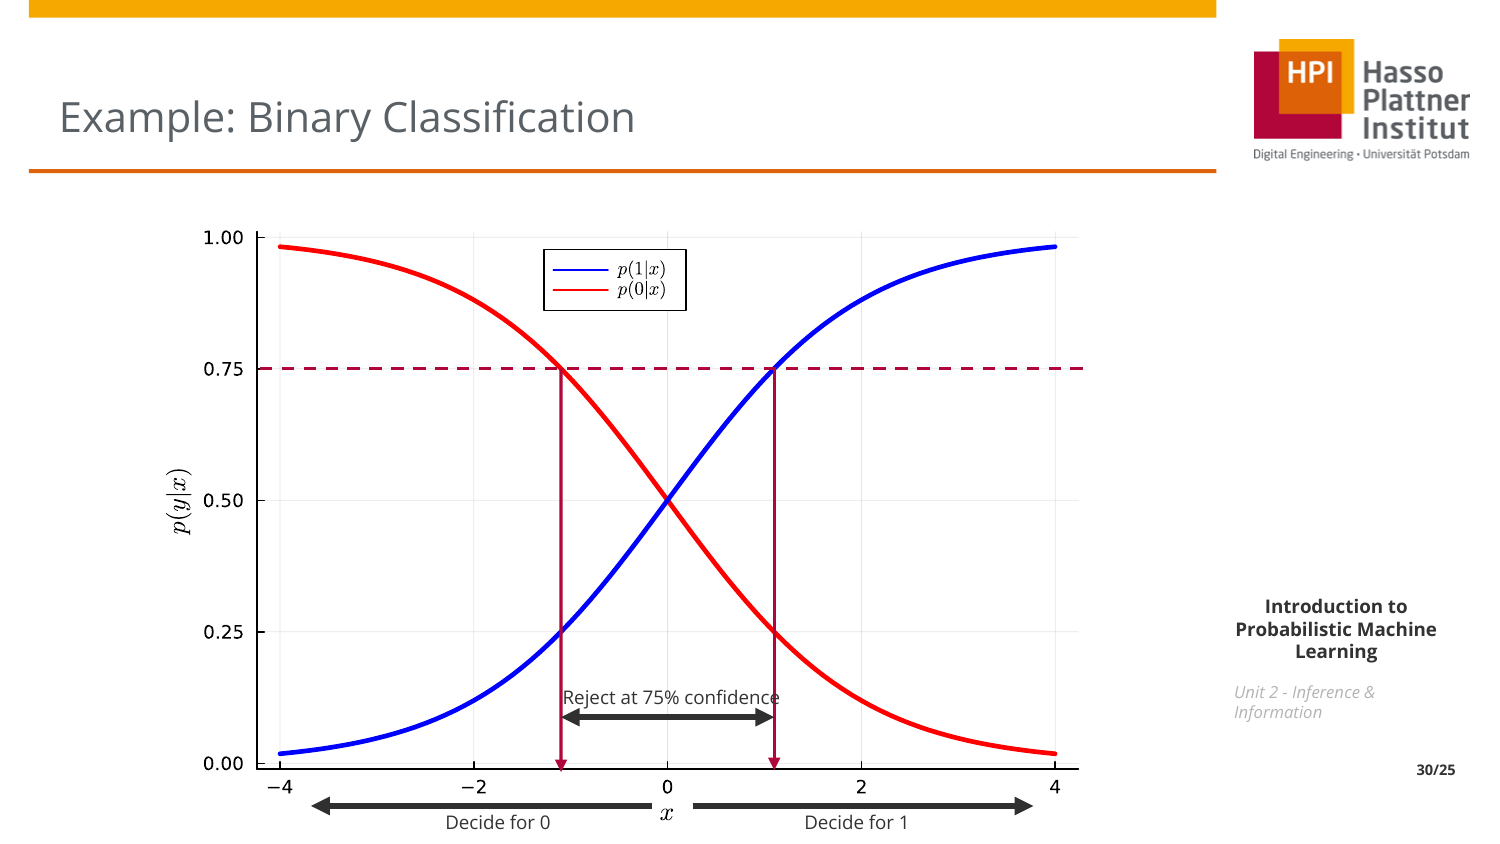

# Example: Binary Classification

Reject at 75% confidence
Decide for 0
Decide for 1